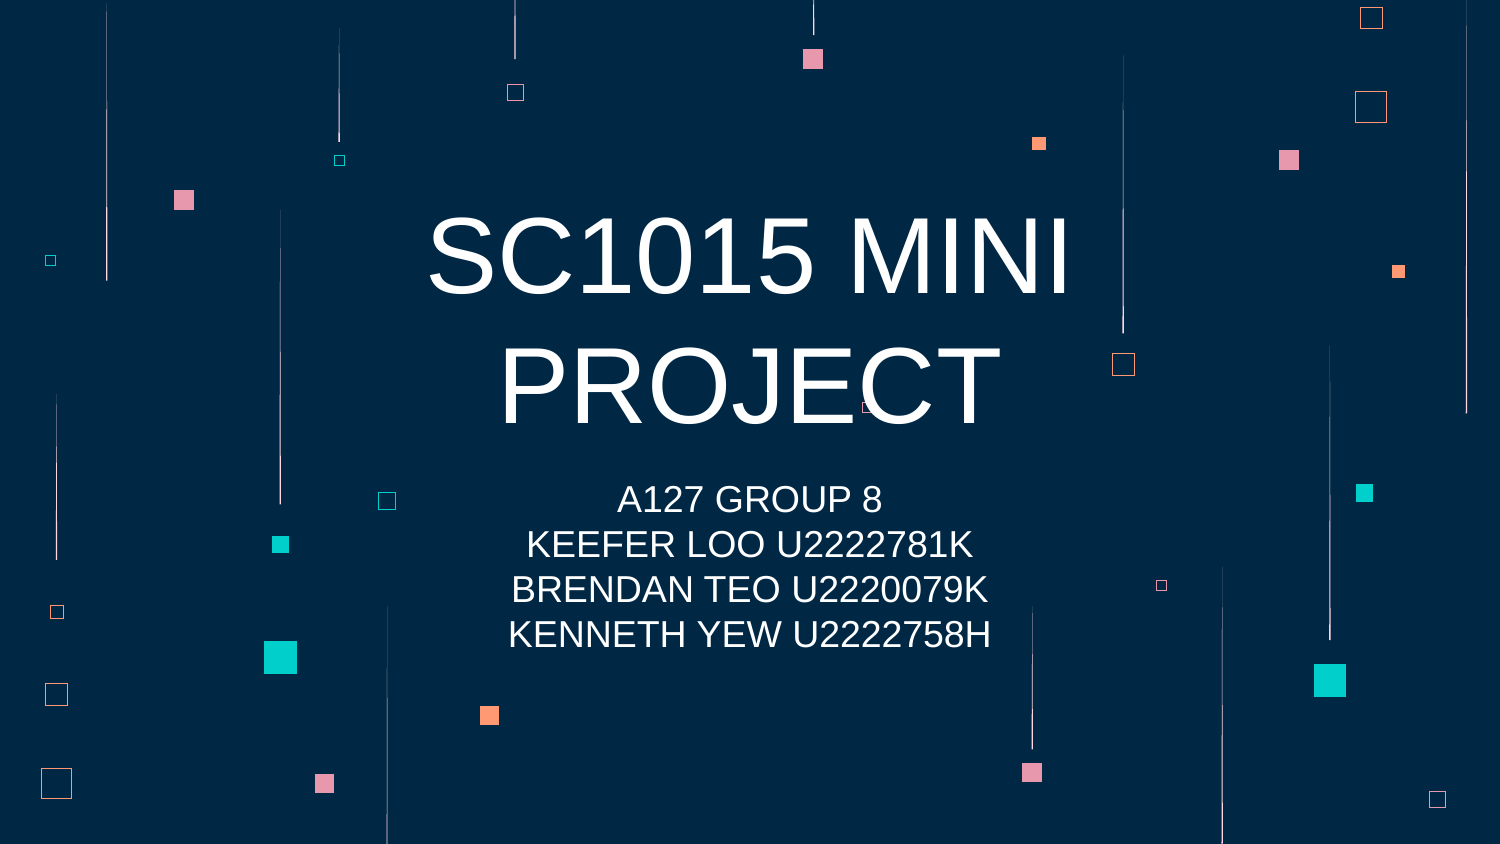

# SC1015 MINI PROJECT

A127 GROUP 8
KEEFER LOO U2222781K
BRENDAN TEO U2220079K
KENNETH YEW U2222758H